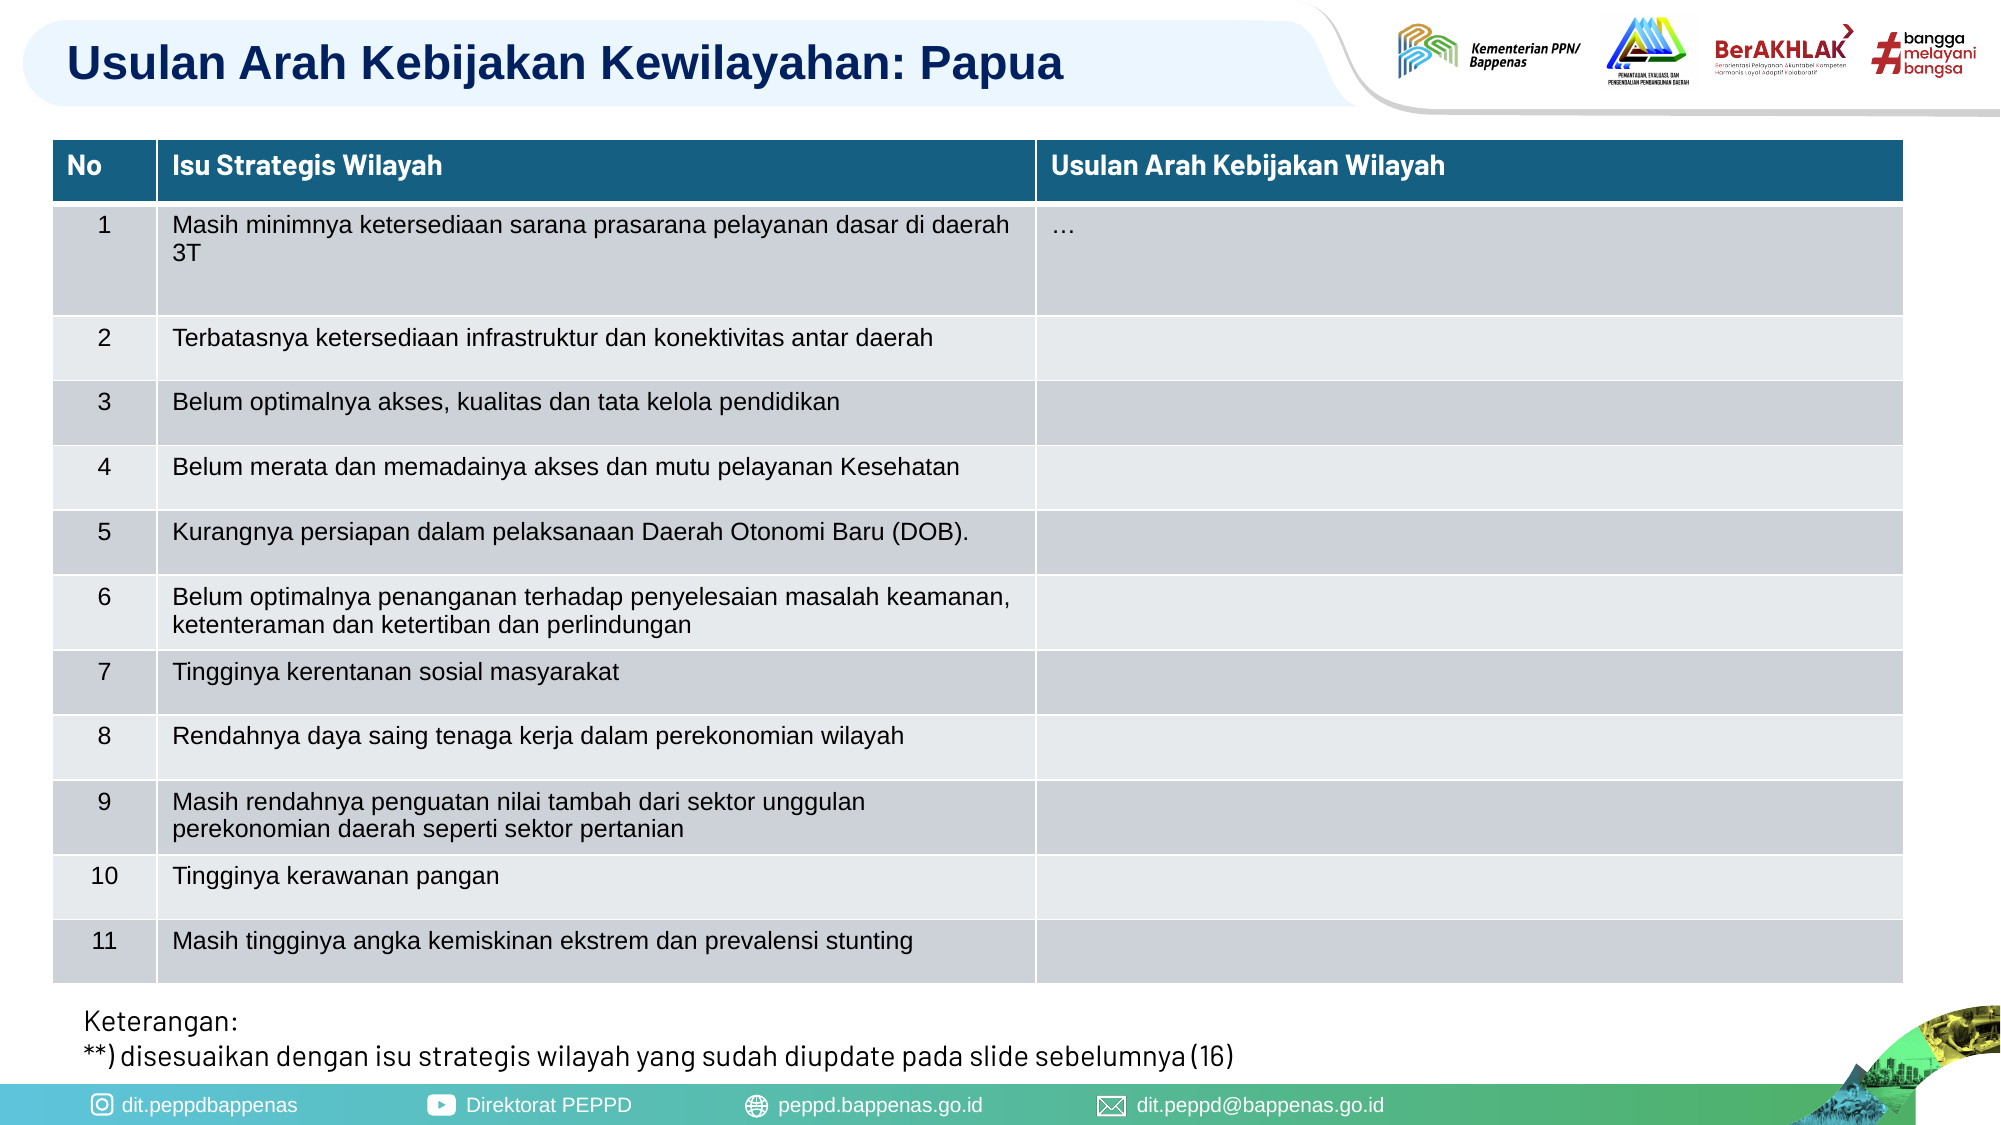

# Usulan Arah Kebijakan Kewilayahan: Papua
| No | Isu Strategis Wilayah | Usulan Arah Kebijakan Wilayah |
| --- | --- | --- |
| 1 | Masih minimnya ketersediaan sarana prasarana pelayanan dasar di daerah 3T | … |
| 2 | Terbatasnya ketersediaan infrastruktur dan konektivitas antar daerah |  |
| 3 | Belum optimalnya akses, kualitas dan tata kelola pendidikan |  |
| 4 | Belum merata dan memadainya akses dan mutu pelayanan Kesehatan |  |
| 5 | Kurangnya persiapan dalam pelaksanaan Daerah Otonomi Baru (DOB). |  |
| 6 | Belum optimalnya penanganan terhadap penyelesaian masalah keamanan, ketenteraman dan ketertiban dan perlindungan |  |
| 7 | Tingginya kerentanan sosial masyarakat |  |
| 8 | Rendahnya daya saing tenaga kerja dalam perekonomian wilayah |  |
| 9 | Masih rendahnya penguatan nilai tambah dari sektor unggulan perekonomian daerah seperti sektor pertanian |  |
| 10 | Tingginya kerawanan pangan |  |
| 11 | Masih tingginya angka kemiskinan ekstrem dan prevalensi stunting |  |
Keterangan:
**) disesuaikan dengan isu strategis wilayah yang sudah diupdate pada slide sebelumnya (16)